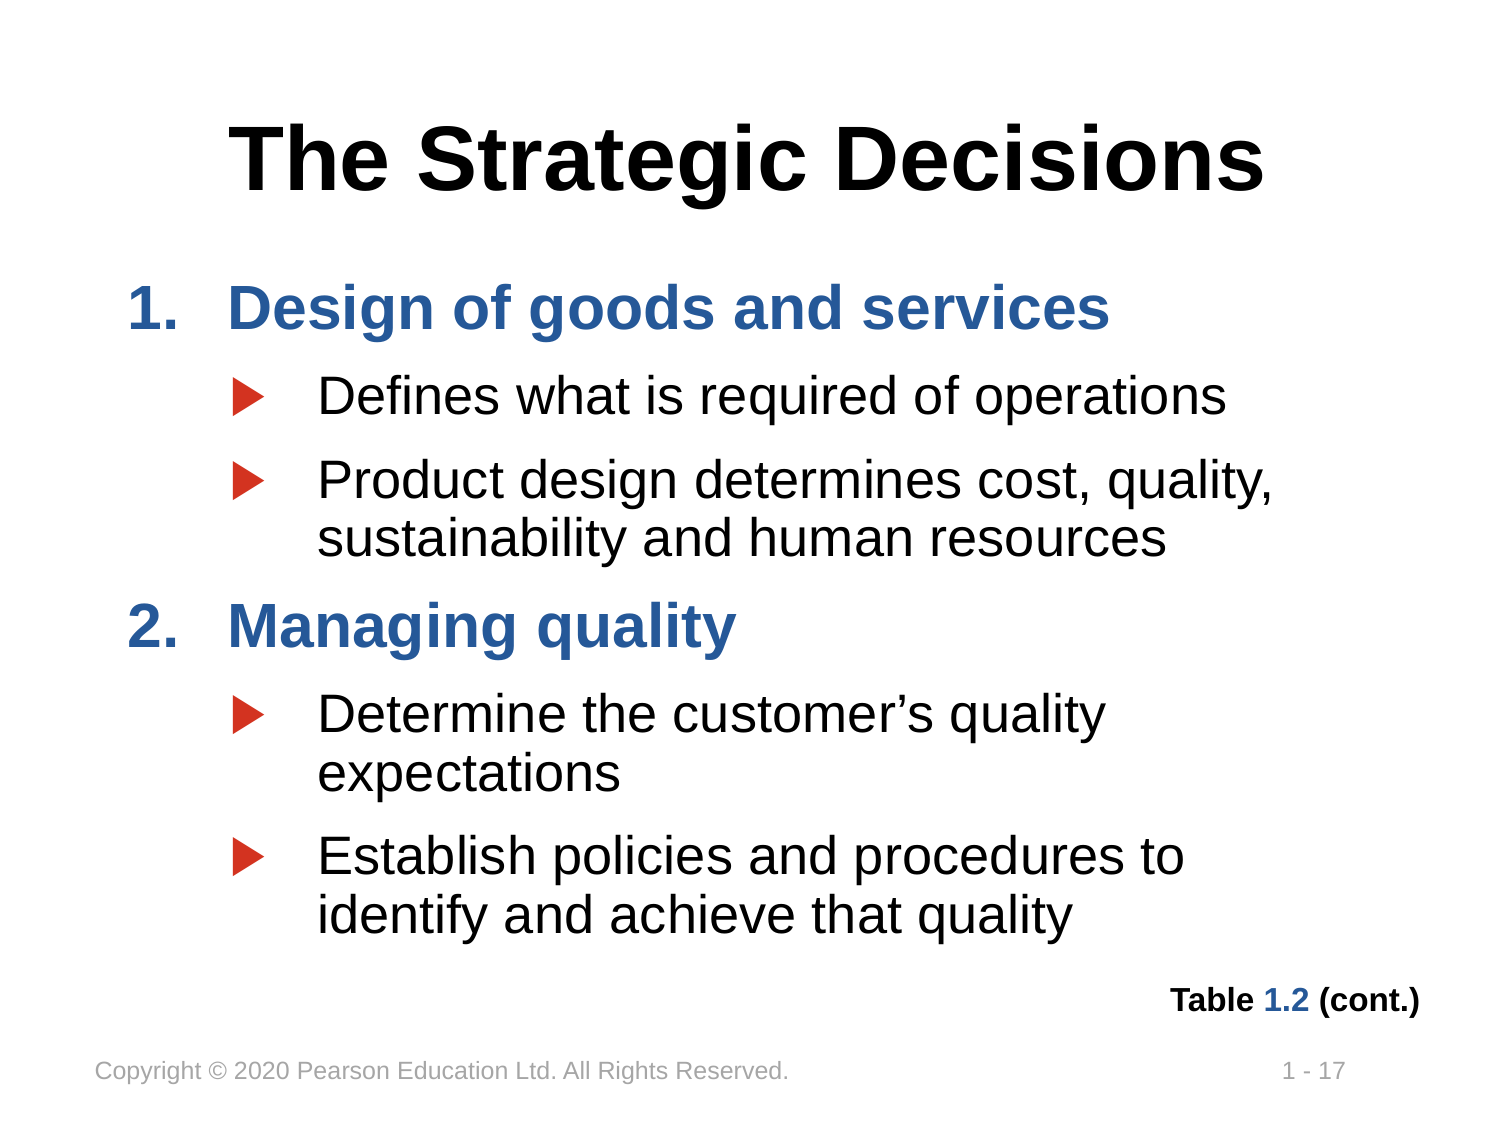

# The Strategic Decisions
Design of goods and services
Defines what is required of operations
Product design determines cost, quality, sustainability and human resources
Managing quality
Determine the customer’s quality expectations
Establish policies and procedures to identify and achieve that quality
Table 1.2 (cont.)